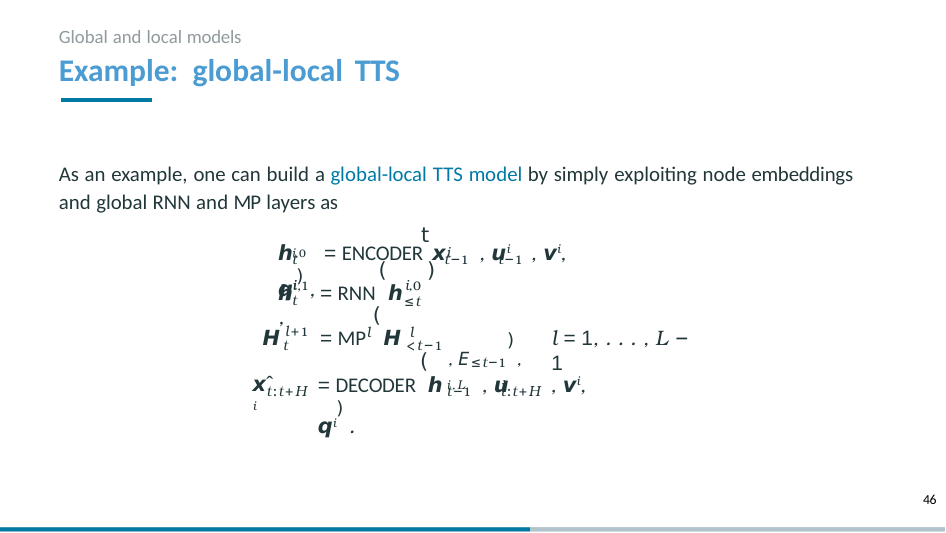

Global and local models
# Example: global-local TTS

As an example, one can build a global-local TTS model by simply exploiting node embeddings and global RNN and MP layers as
t
i,0	i
h	= ENCODER x	, ui	, vi, qi) ,
t
t−1	t−1
(	)
i,1
i,0
h	= RNN h	,
t
≤t
(
l+1
l	l
H	= MP  H
l = 1, . . . , L − 1
, E≤t−1),
t
<t−1
(
i,L	i
xˆi
= DECODER h	, u	, vi, qi) .
t:t+H
t−1	t:t+H
46